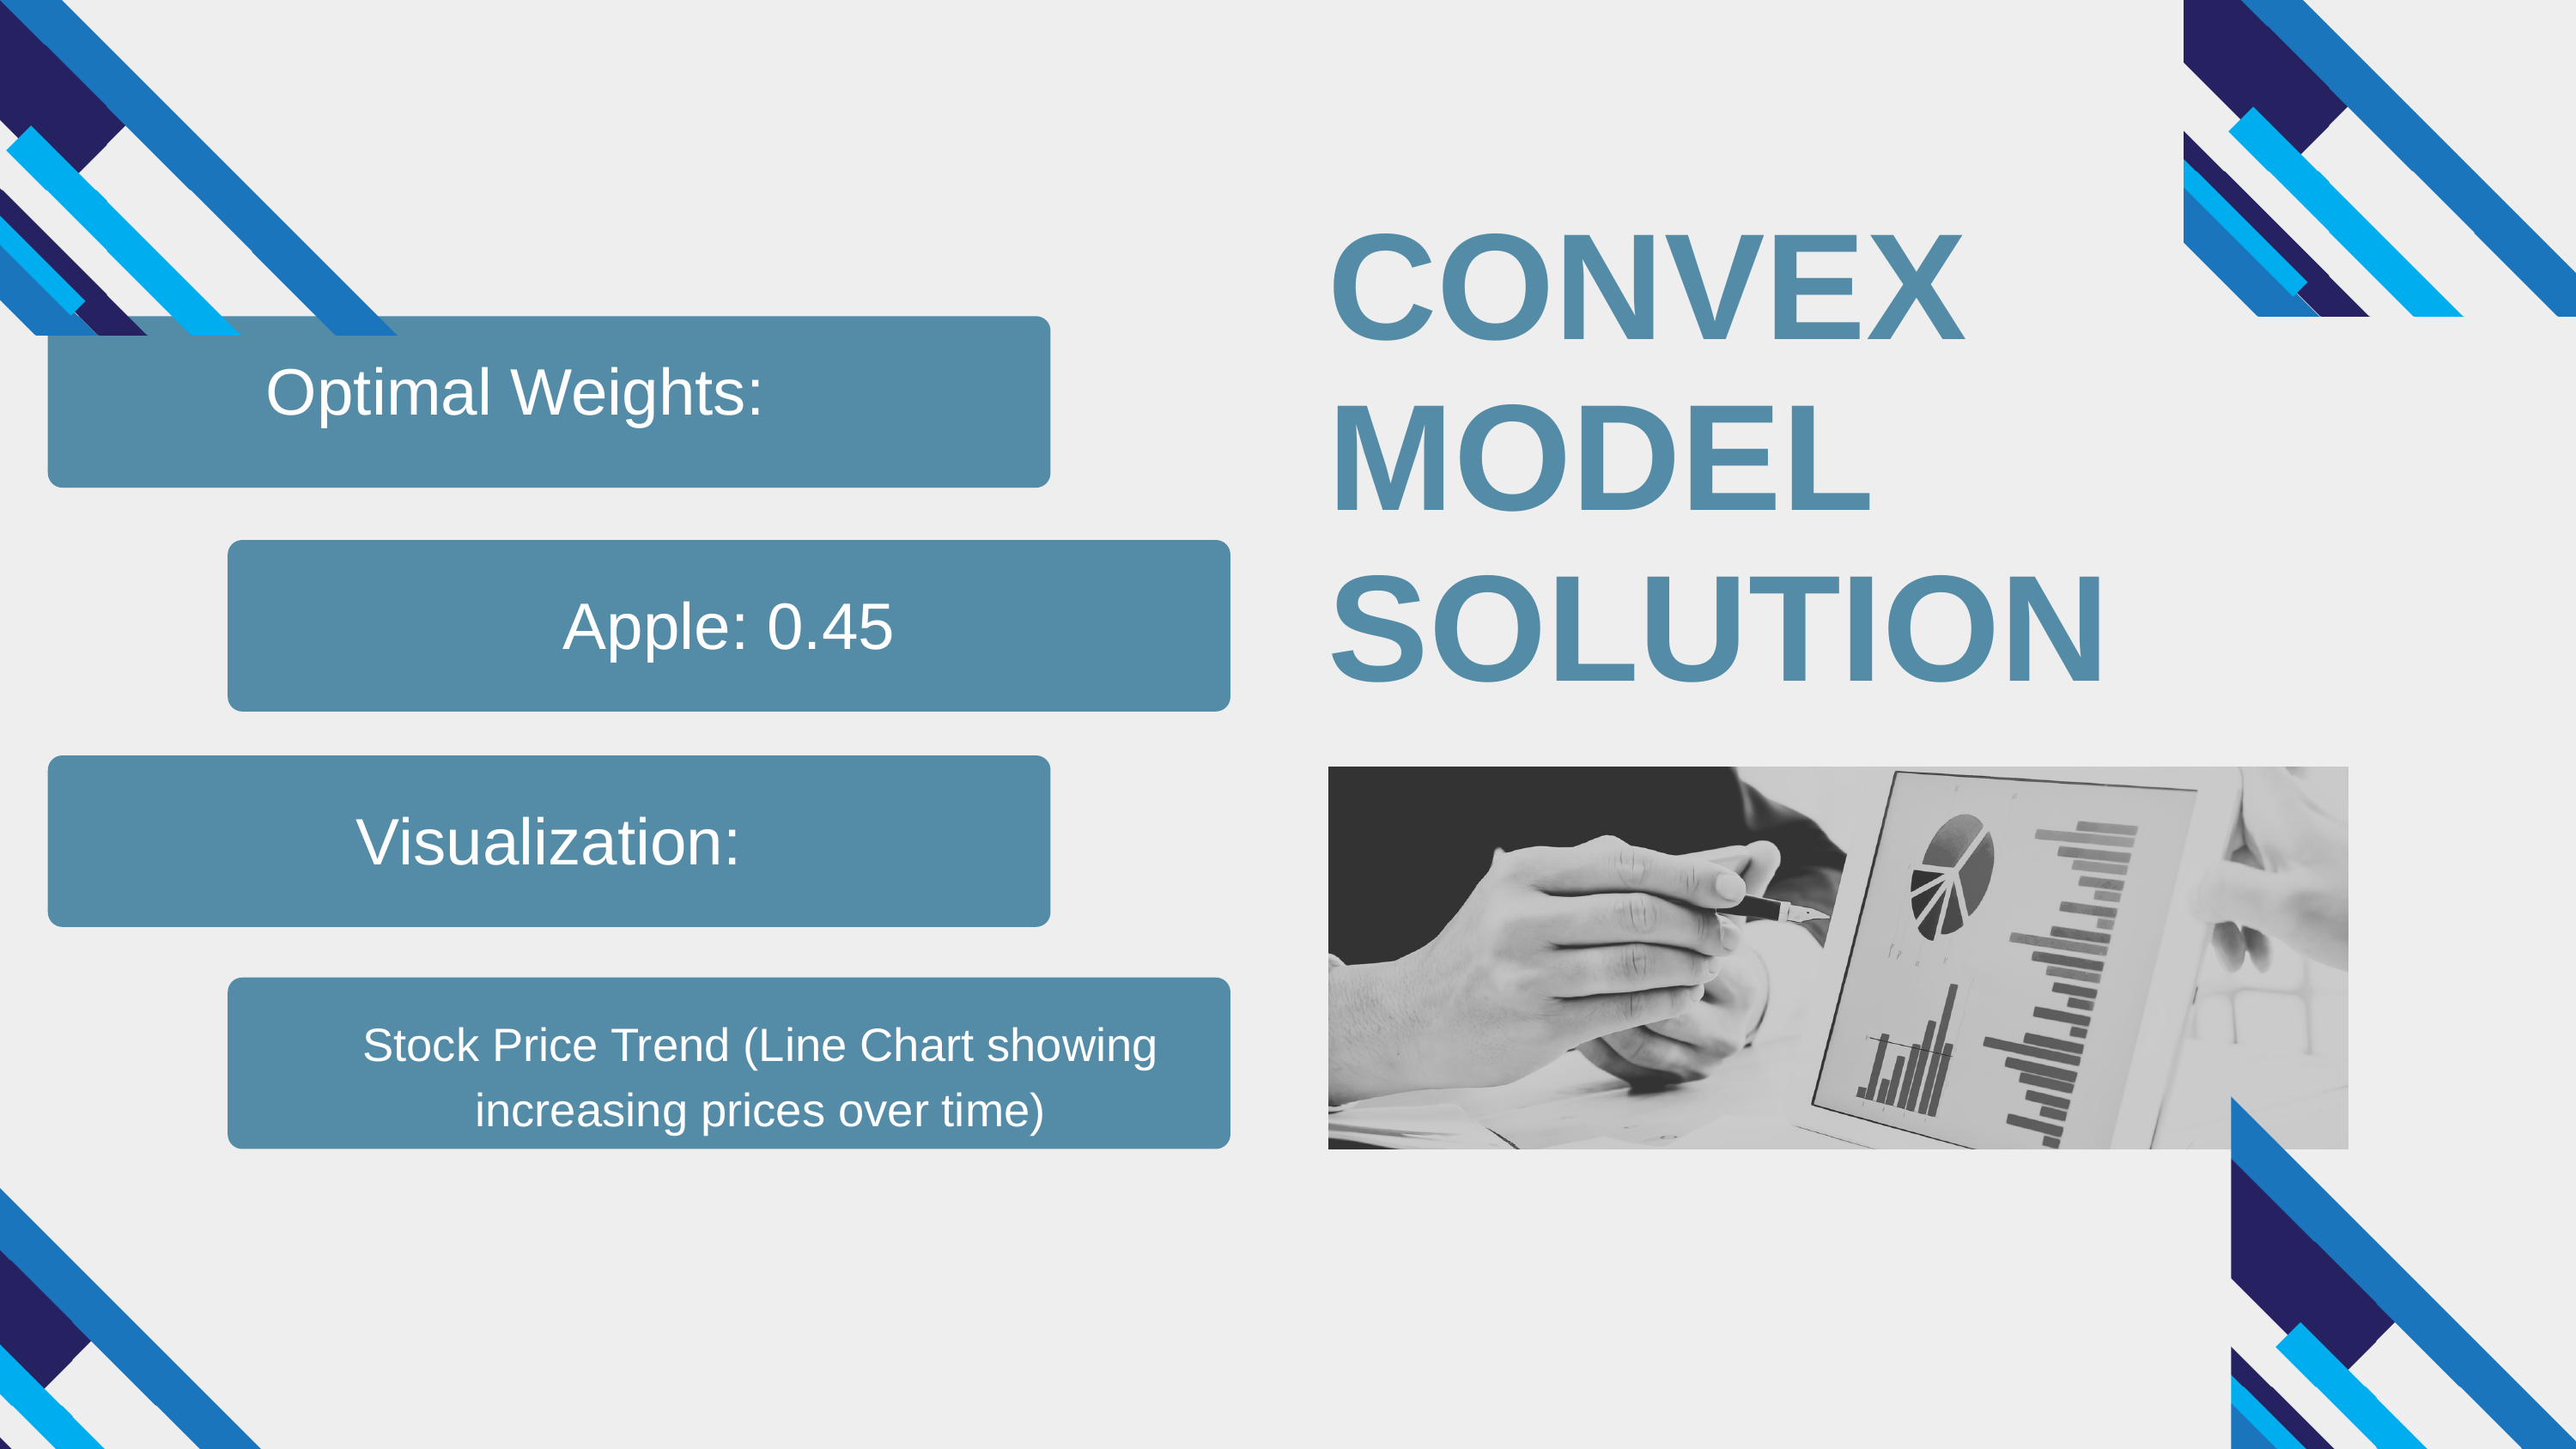

CONVEX MODEL SOLUTION

Optimal Weights:

Apple: 0.45

Visualization:

Stock Price Trend (Line Chart showing increasing prices over time)